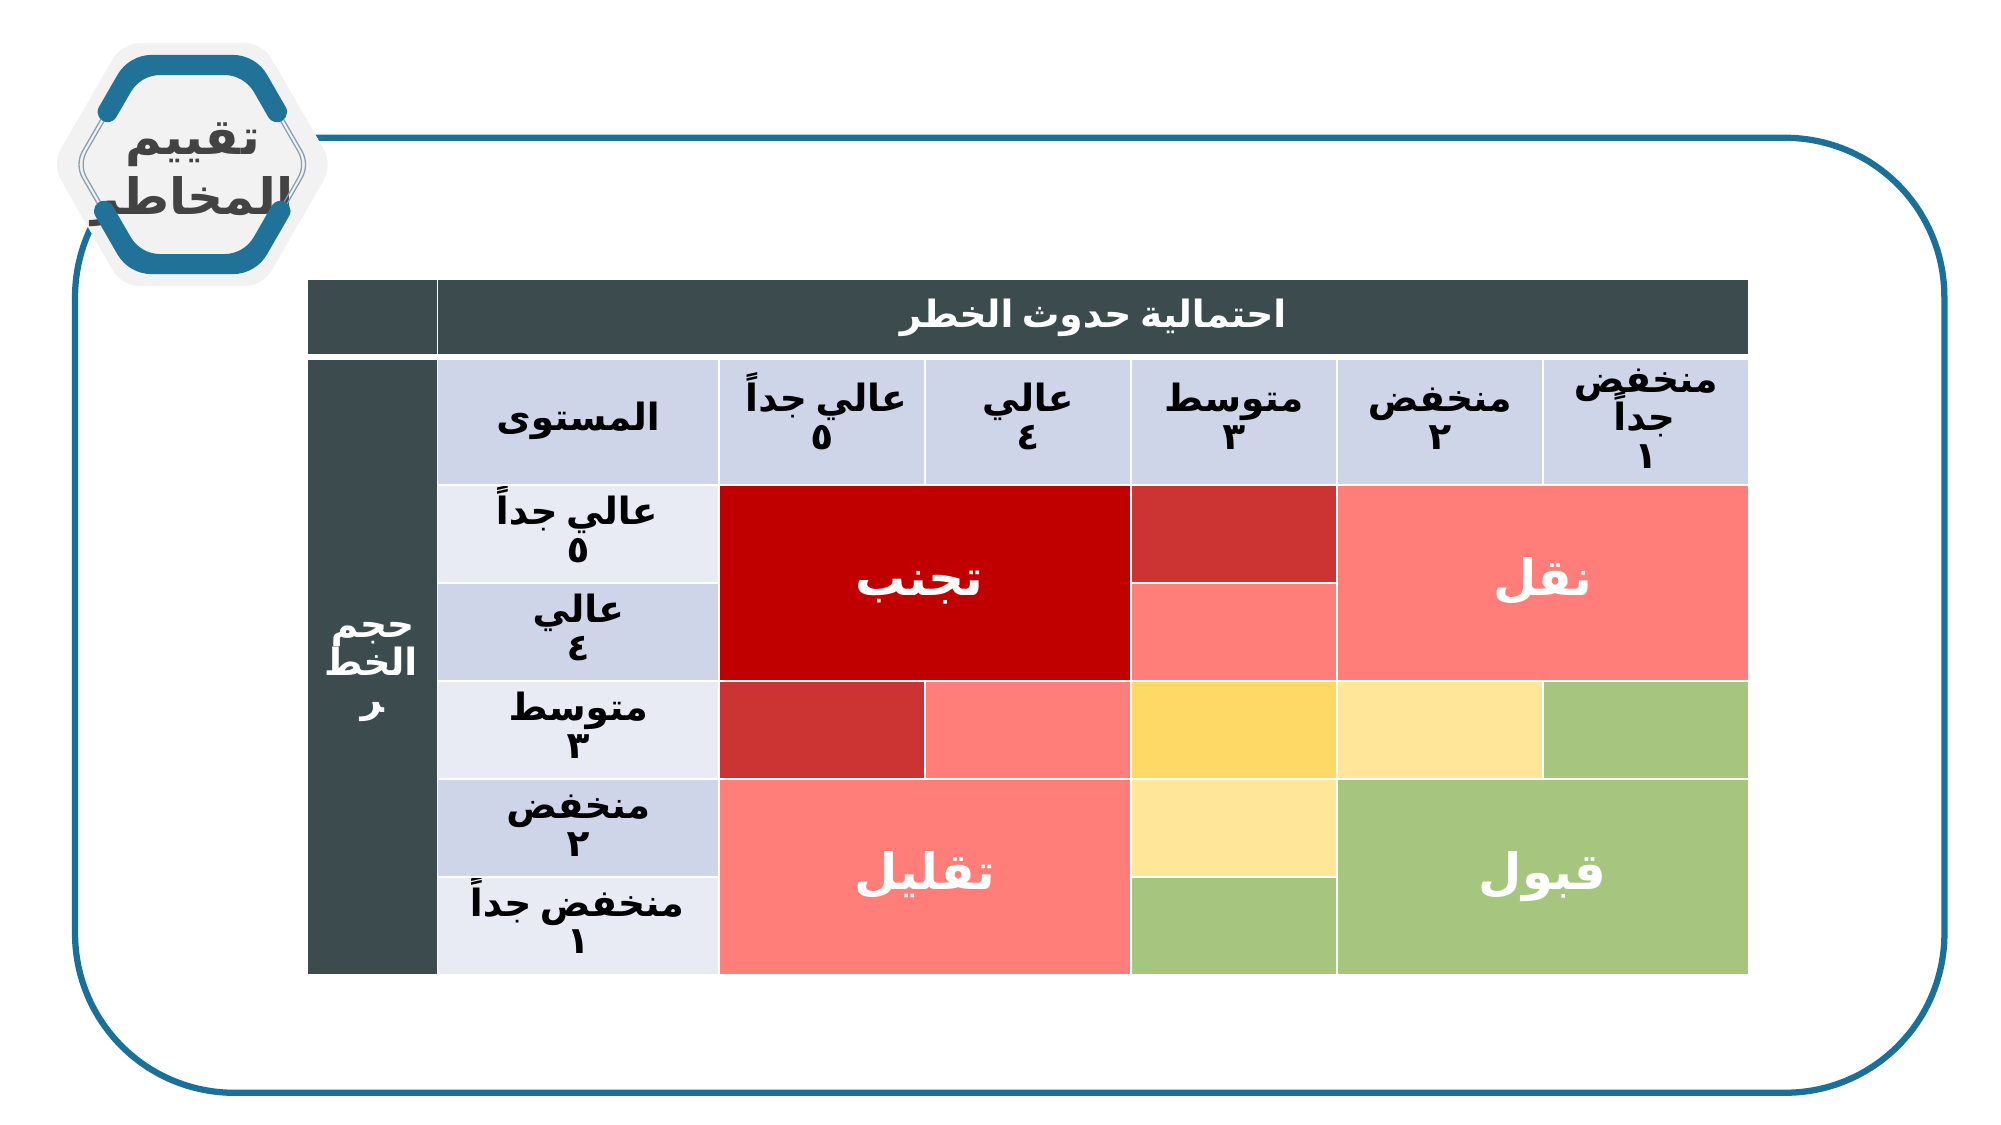

تقييم المخاطر

|  | احتمالية حدوث الخطر |  |  |  |  |  |
| --- | --- | --- | --- | --- | --- | --- |
| حجم الخطر | المستوى | عالي جداً ٥ | عالي ٤ | متوسط ٣ | منخفض ٢ | منخفض جداً ١ |
|  | عالي جداً ٥ | تجنب |  |  | نقل |  |
|  | عالي ٤ |  |  |  |  |  |
|  | متوسط ٣ |  |  |  |  |  |
|  | منخفض ٢ | تقليل |  |  | قبول |  |
|  | منخفض جداً ١ |  |  |  |  |  |